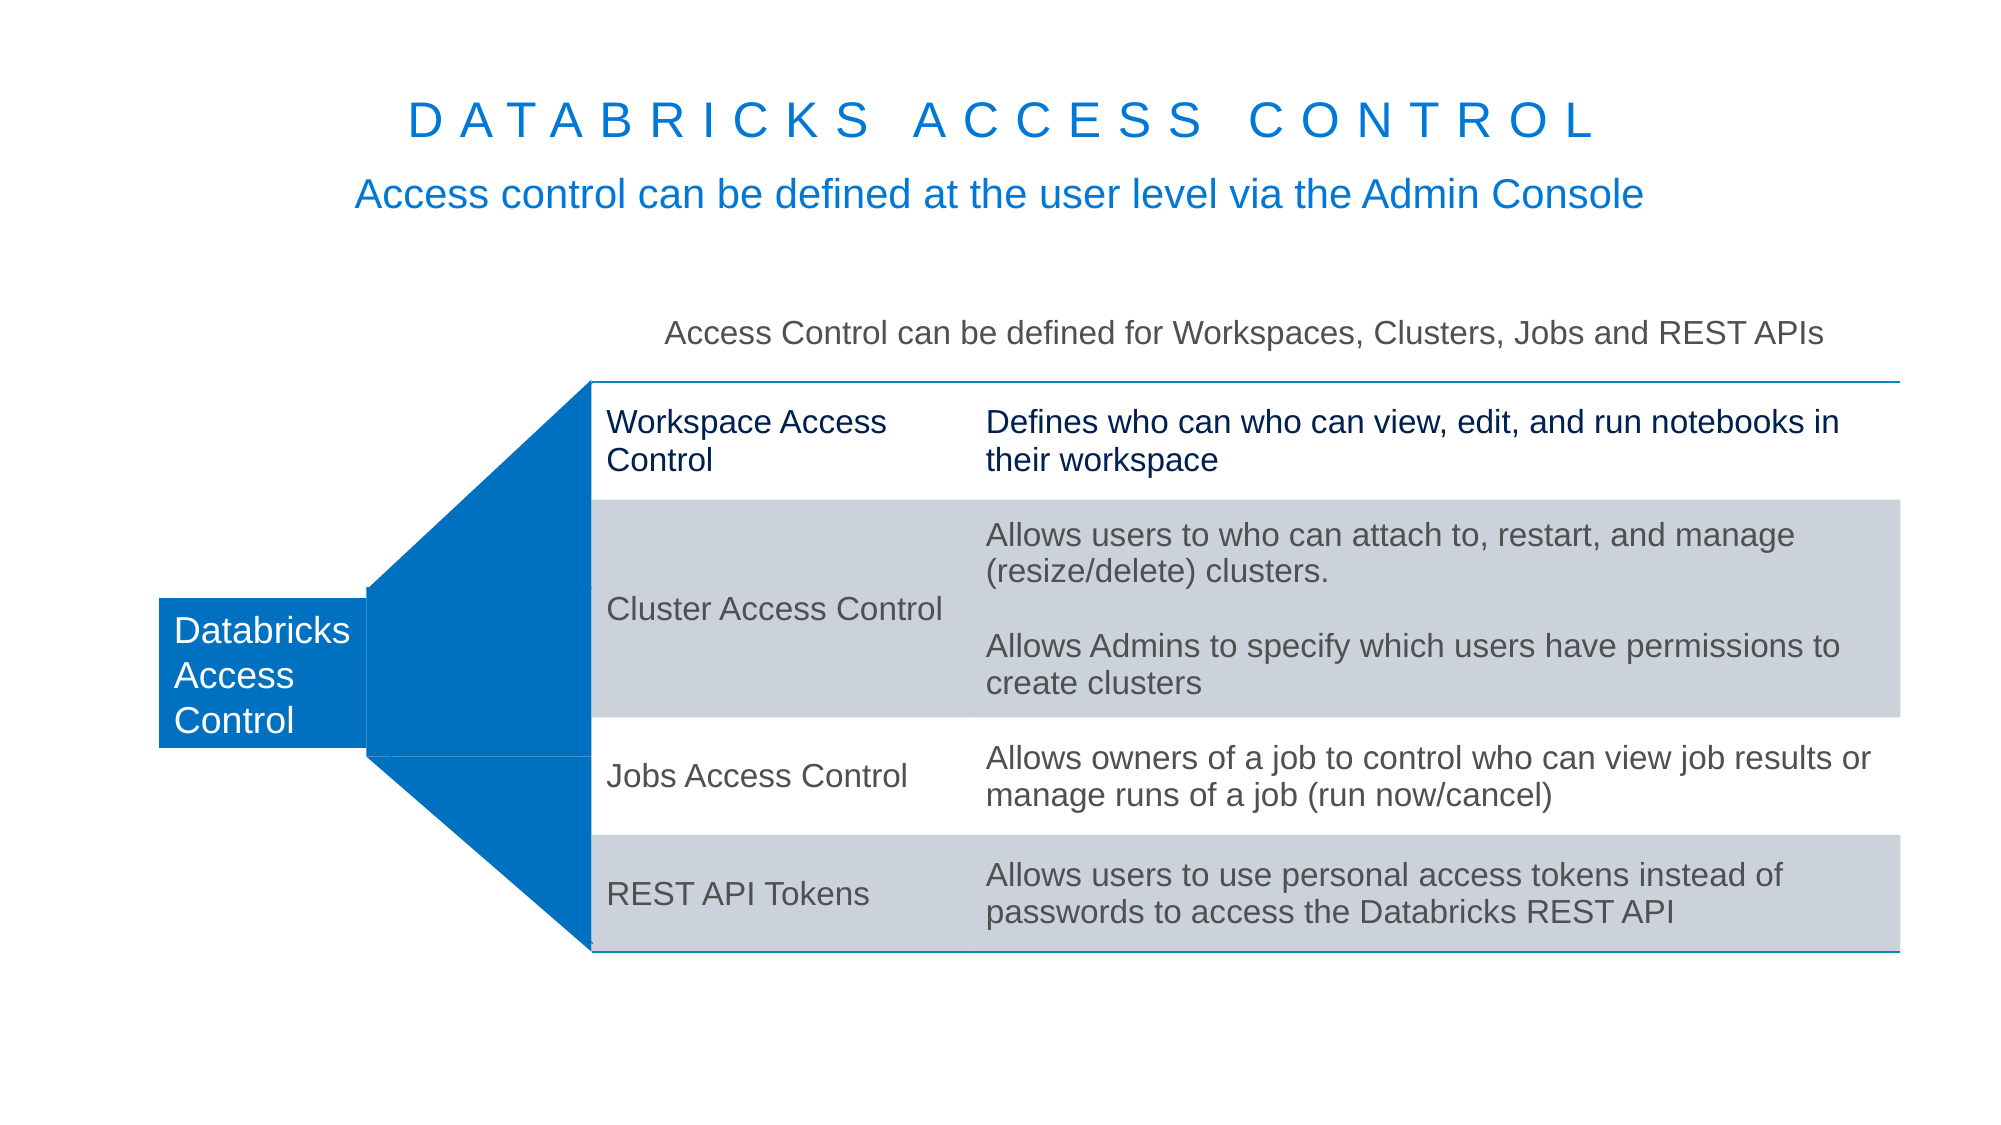

# Databricks Access Control
Access control can be defined at the user level via the Admin Console
Access Control can be defined for Workspaces, Clusters, Jobs and REST APIs

| Workspace Access Control | Defines who can who can view, edit, and run notebooks in their workspace |
| --- | --- |
| Cluster Access Control | Allows users to who can attach to, restart, and manage (resize/delete) clusters. Allows Admins to specify which users have permissions to create clusters |
| Jobs Access Control | Allows owners of a job to control who can view job results or manage runs of a job (run now/cancel) |
| REST API Tokens | Allows users to use personal access tokens instead of passwords to access the Databricks REST API |

Databricks Access
Control